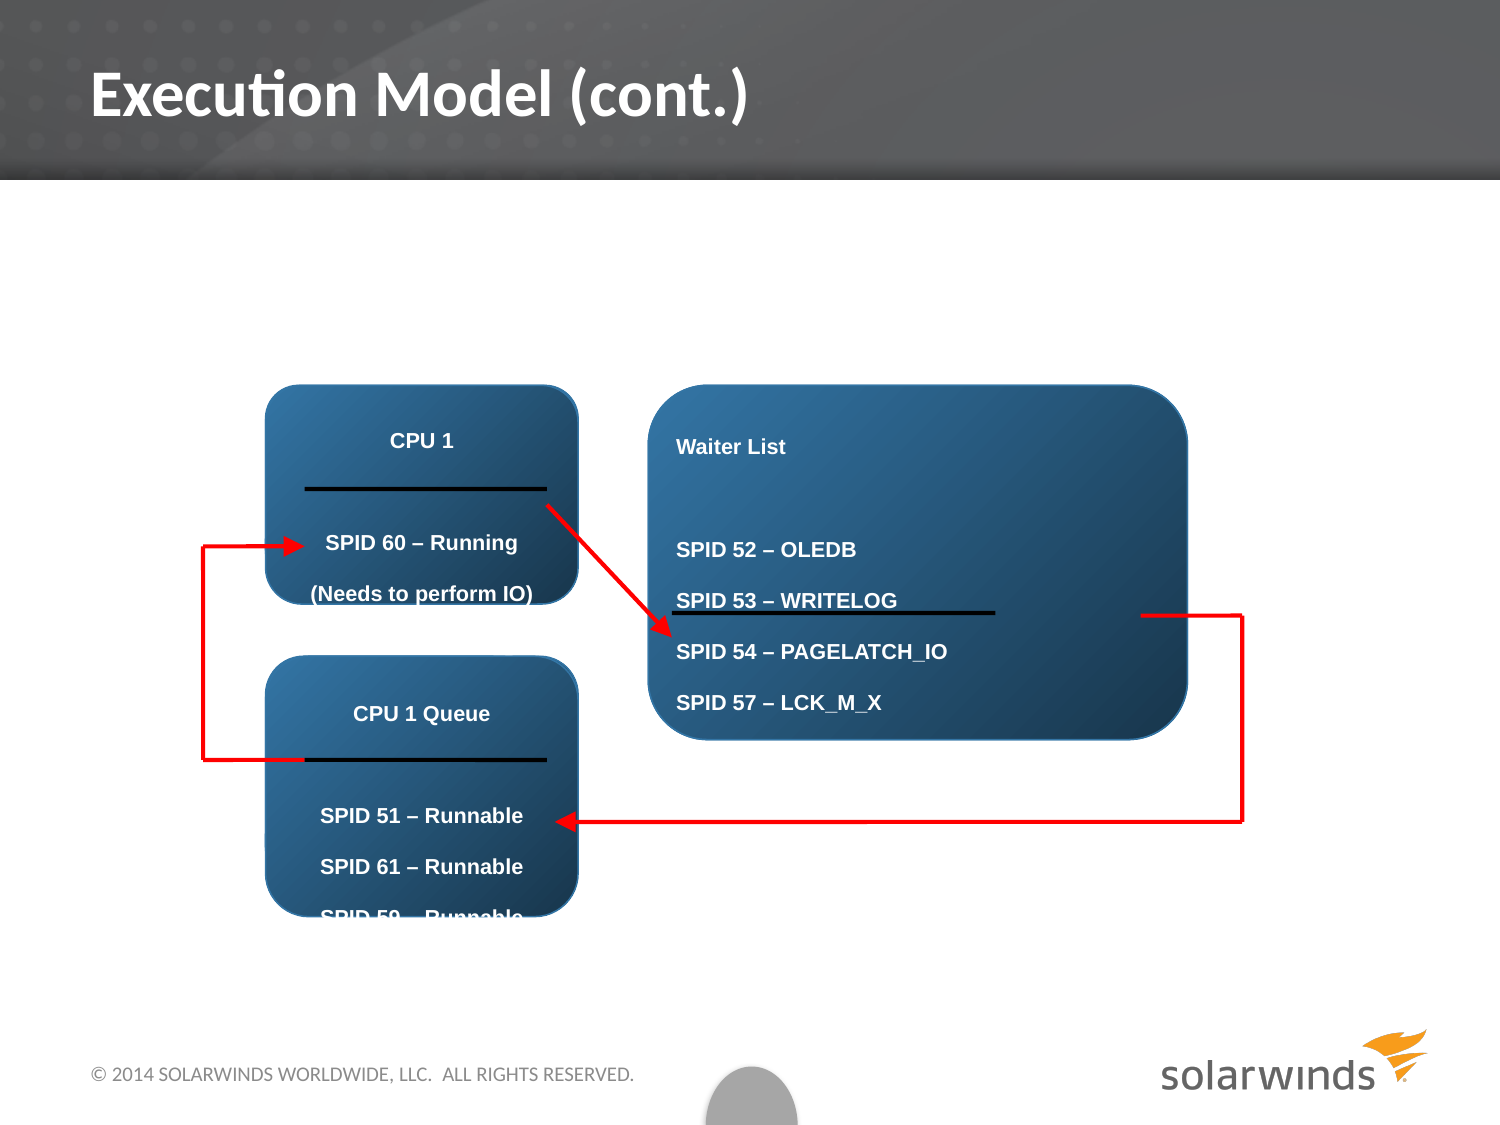

# Execution Model (cont.)
CPU 1

SPID 60 – Running

CPU 1

SPID 60 – Running
(Needs to perform IO)
SPID 51 - Running

Waiter List

SPID 52 – ASYNC_NETWORK_IO
SPID 53 – OLEDB
SPID 54 – PAGELATCH_IO
SPID 57 – LCK_M_S
SPID 59 – WRITELOG

Waiter List

SPID 52 – OLEDB
SPID 53 – WRITELOG
SPID 54 – PAGELATCH_IO
SPID 57 – LCK_M_X
SPID 59 – WAITFOR
SPID 60 – PAGELATCH_IO

CPU 1 Queue

SPID 51 – Runnable
SPID 61 – Runnable

CPU 1 Queue

SPID 51 – Runnable
SPID 61 – Runnable
SPID 59 – Runnable

© 2014 SOLARWINDS WORLDWIDE, LLC.  ALL RIGHTS RESERVED.